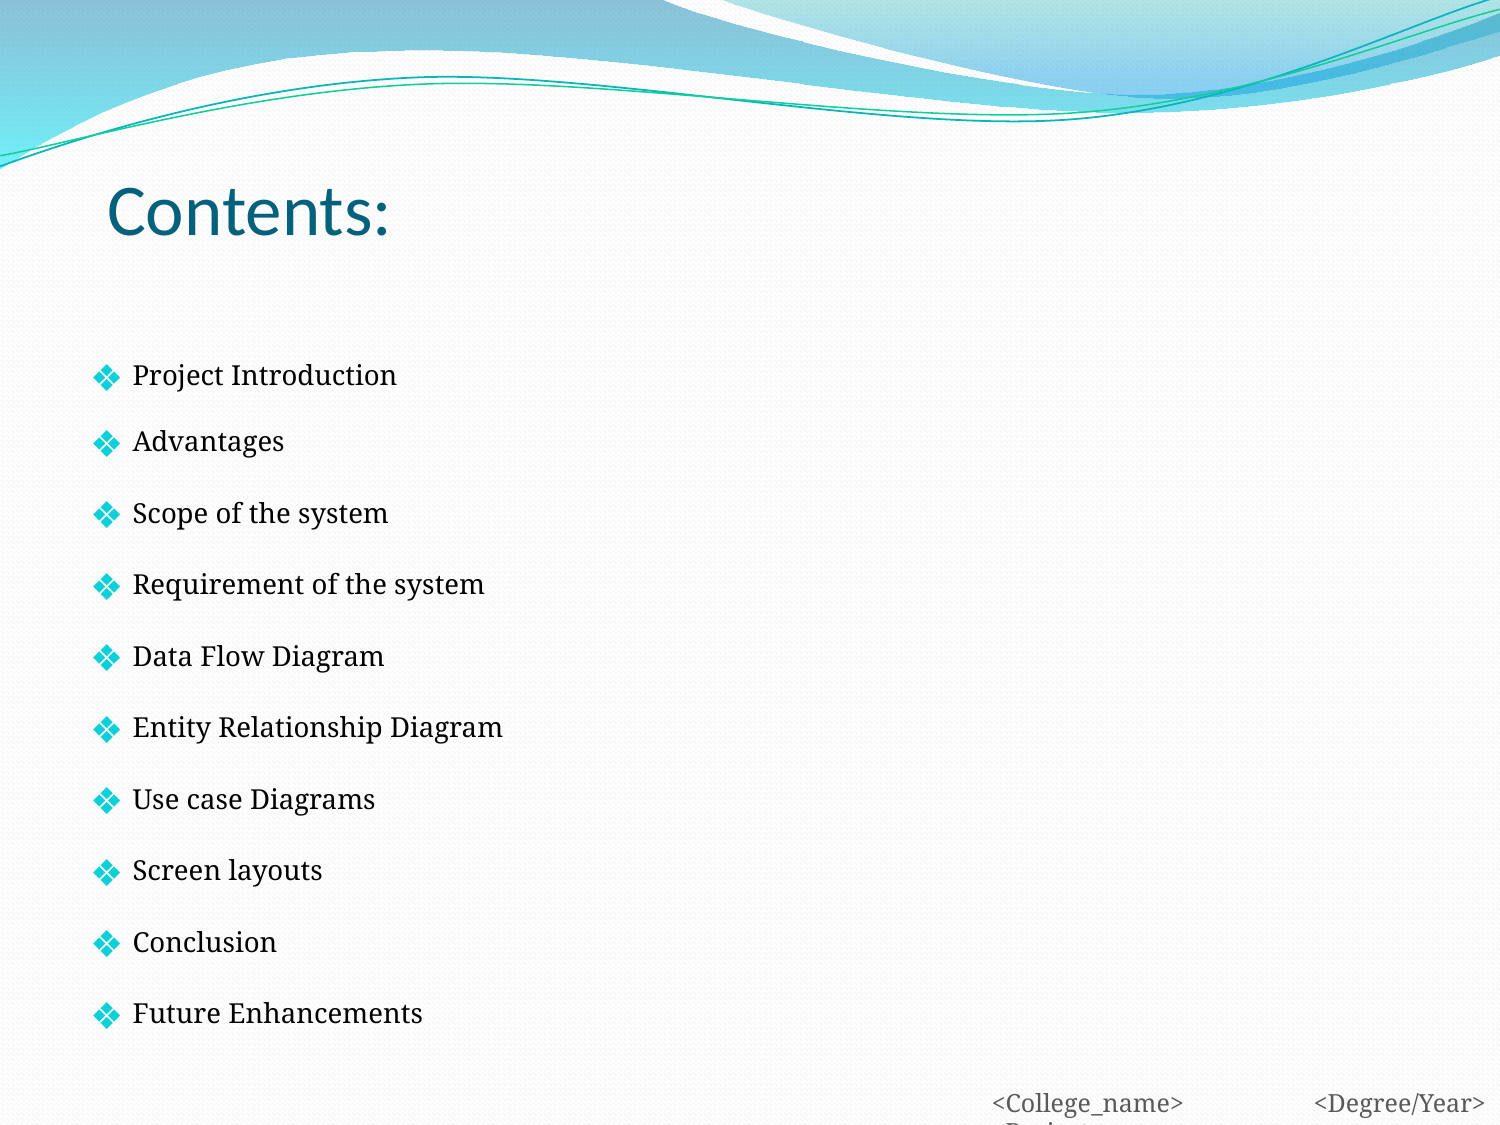

# Contents:
Project Introduction
Advantages
Scope of the system
Requirement of the system
Data Flow Diagram
Entity Relationship Diagram
Use case Diagrams
Screen layouts
Conclusion
Future Enhancements

<College_name>  <Degree/Year> <Project>